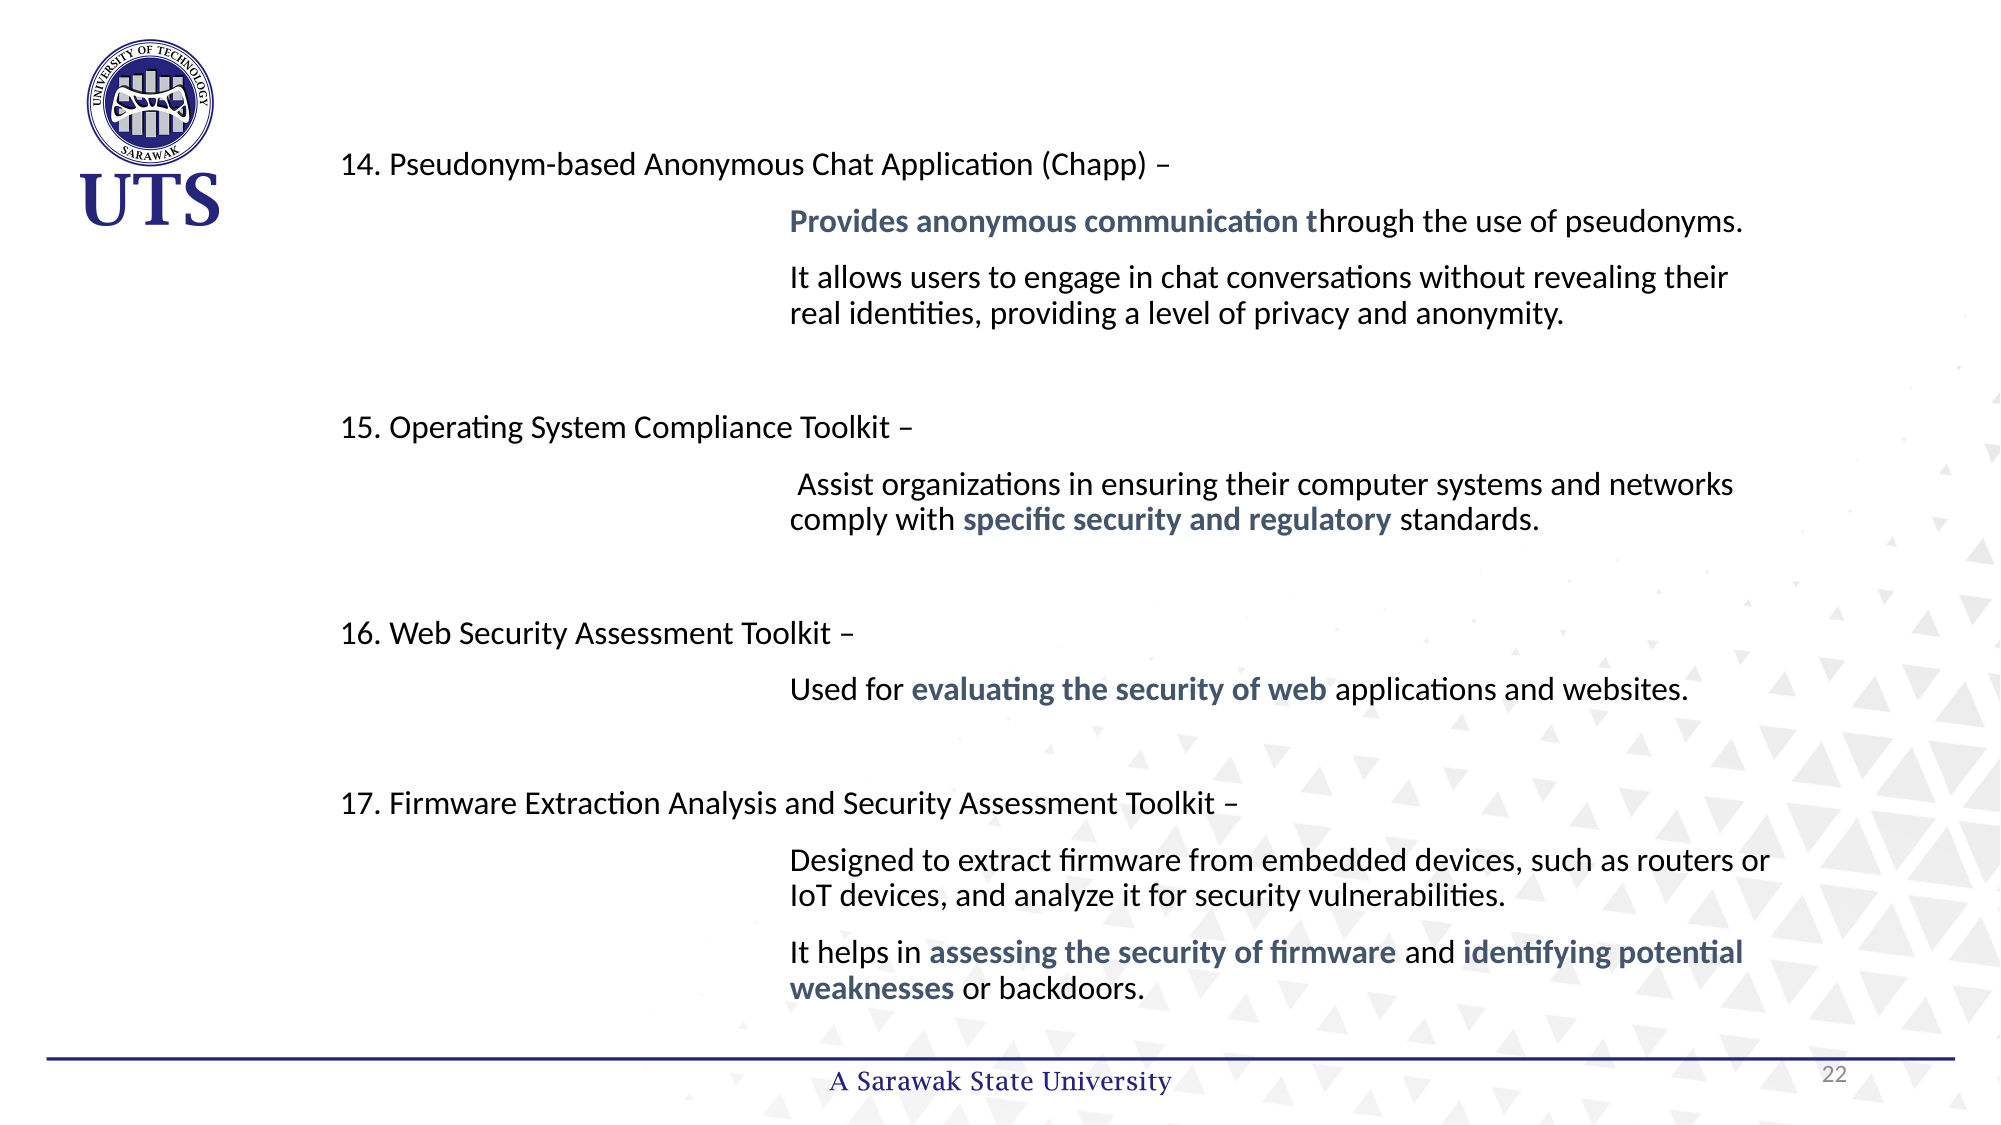

14. Pseudonym-based Anonymous Chat Application (Chapp) –
			Provides anonymous communication through the use of pseudonyms.
			It allows users to engage in chat conversations without revealing their 			real identities, providing a level of privacy and anonymity.

15. Operating System Compliance Toolkit –
			 Assist organizations in ensuring their computer systems and networks 			comply with specific security and regulatory standards.

16. Web Security Assessment Toolkit –
			Used for evaluating the security of web applications and websites.

17. Firmware Extraction Analysis and Security Assessment Toolkit –
			Designed to extract firmware from embedded devices, such as routers or 			IoT devices, and analyze it for security vulnerabilities.
			It helps in assessing the security of firmware and identifying potential 			weaknesses or backdoors.

22